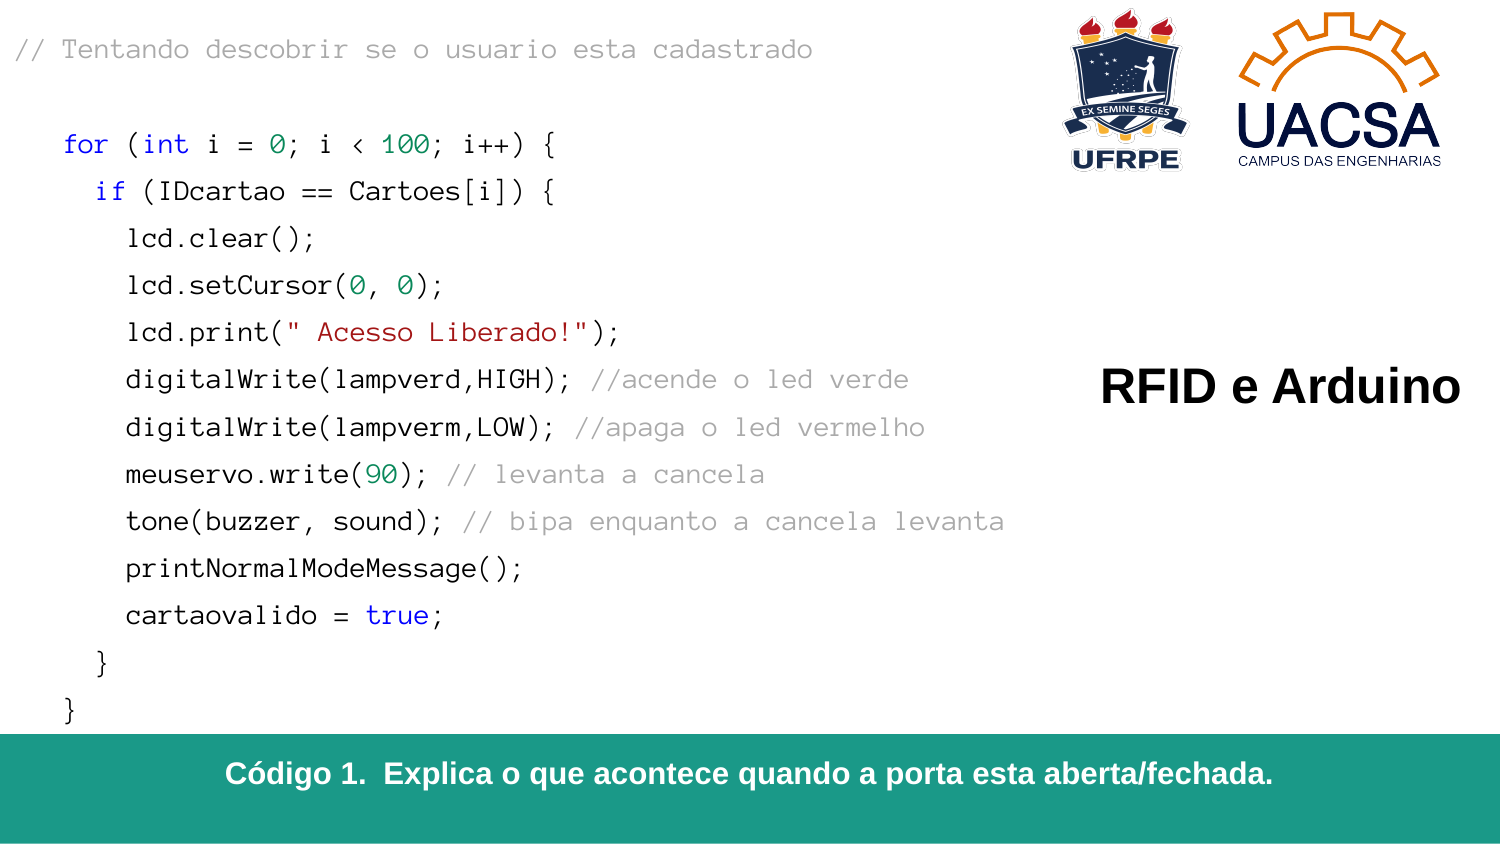

// Tentando descobrir se o usuario esta cadastrado

   for (int i = 0; i < 100; i++) {
     if (IDcartao == Cartoes[i]) {
       lcd.clear();
       lcd.setCursor(0, 0);
       lcd.print(" Acesso Liberado!");
       digitalWrite(lampverd,HIGH); //acende o led verde
       digitalWrite(lampverm,LOW); //apaga o led vermelho
       meuservo.write(90); // levanta a cancela
       tone(buzzer, sound); // bipa enquanto a cancela levanta
       printNormalModeMessage();
       cartaovalido = true;
     }
   }
RFID e Arduino
Código 1.	 Explica o que acontece quando a porta esta aberta/fechada.